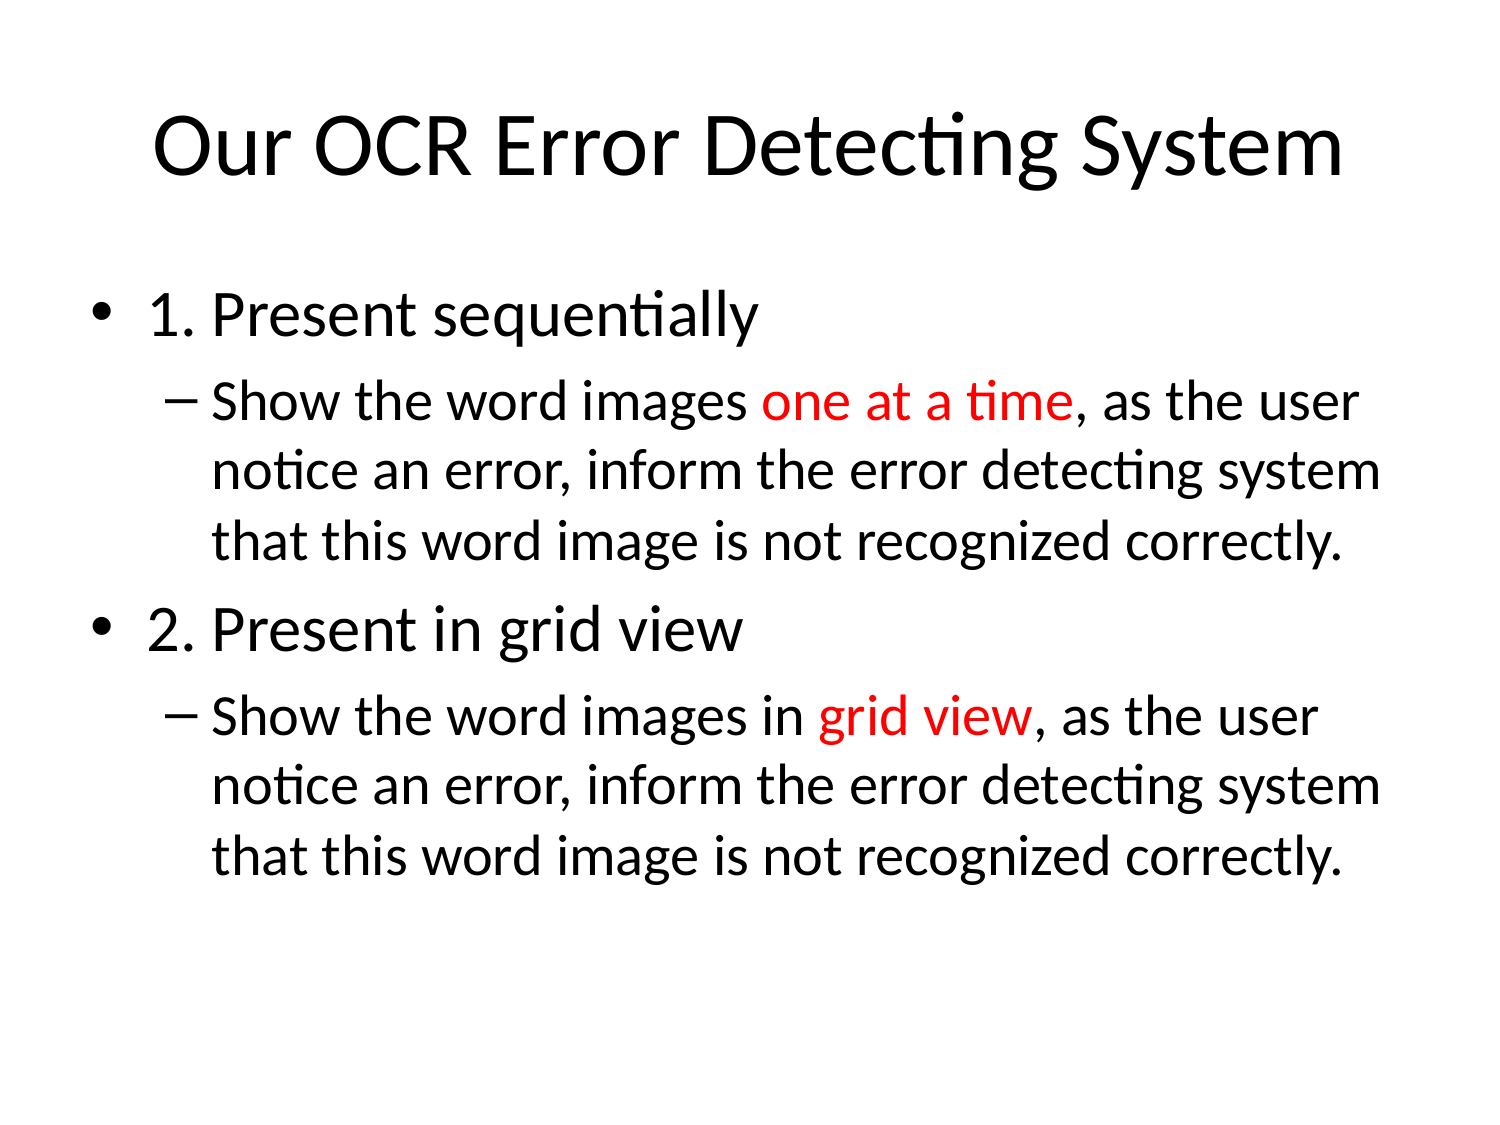

# Our OCR Error Detecting System
1. Present sequentially
Show the word images one at a time, as the user notice an error, inform the error detecting system that this word image is not recognized correctly.
2. Present in grid view
Show the word images in grid view, as the user notice an error, inform the error detecting system that this word image is not recognized correctly.